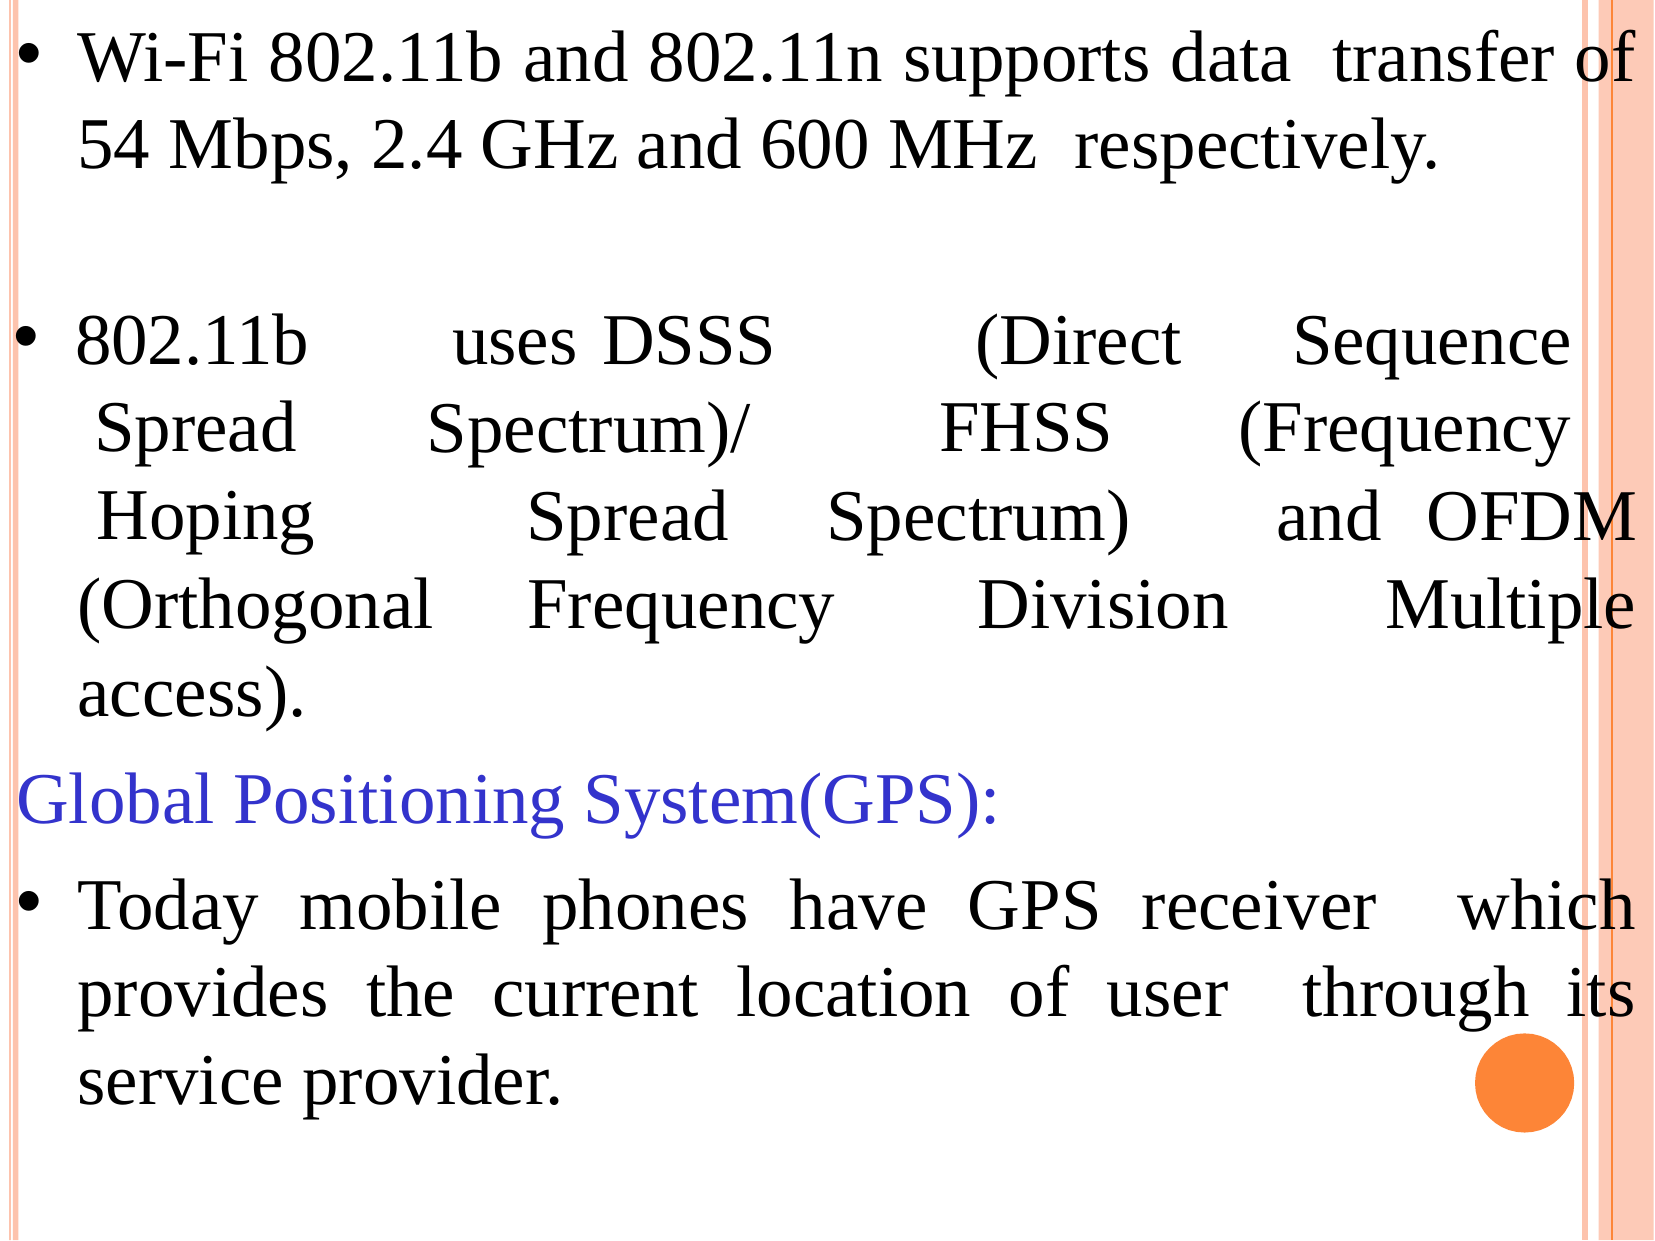

Wi-Fi 802.11b and 802.11n supports data  transfer of 54 Mbps, 2.4 GHz and 600 MHz  respectively.
802.11b
Spread  Hoping
uses	DSSS
(Direct  FHSS
Sequence  (Frequency
Spectrum)/
Spread	Spectrum)	and	OFDM
Multiple
(Orthogonal	Frequency	Division  access).
Global Positioning System(GPS):
Today mobile phones have GPS receiver  which provides the current location of user  through its service provider.